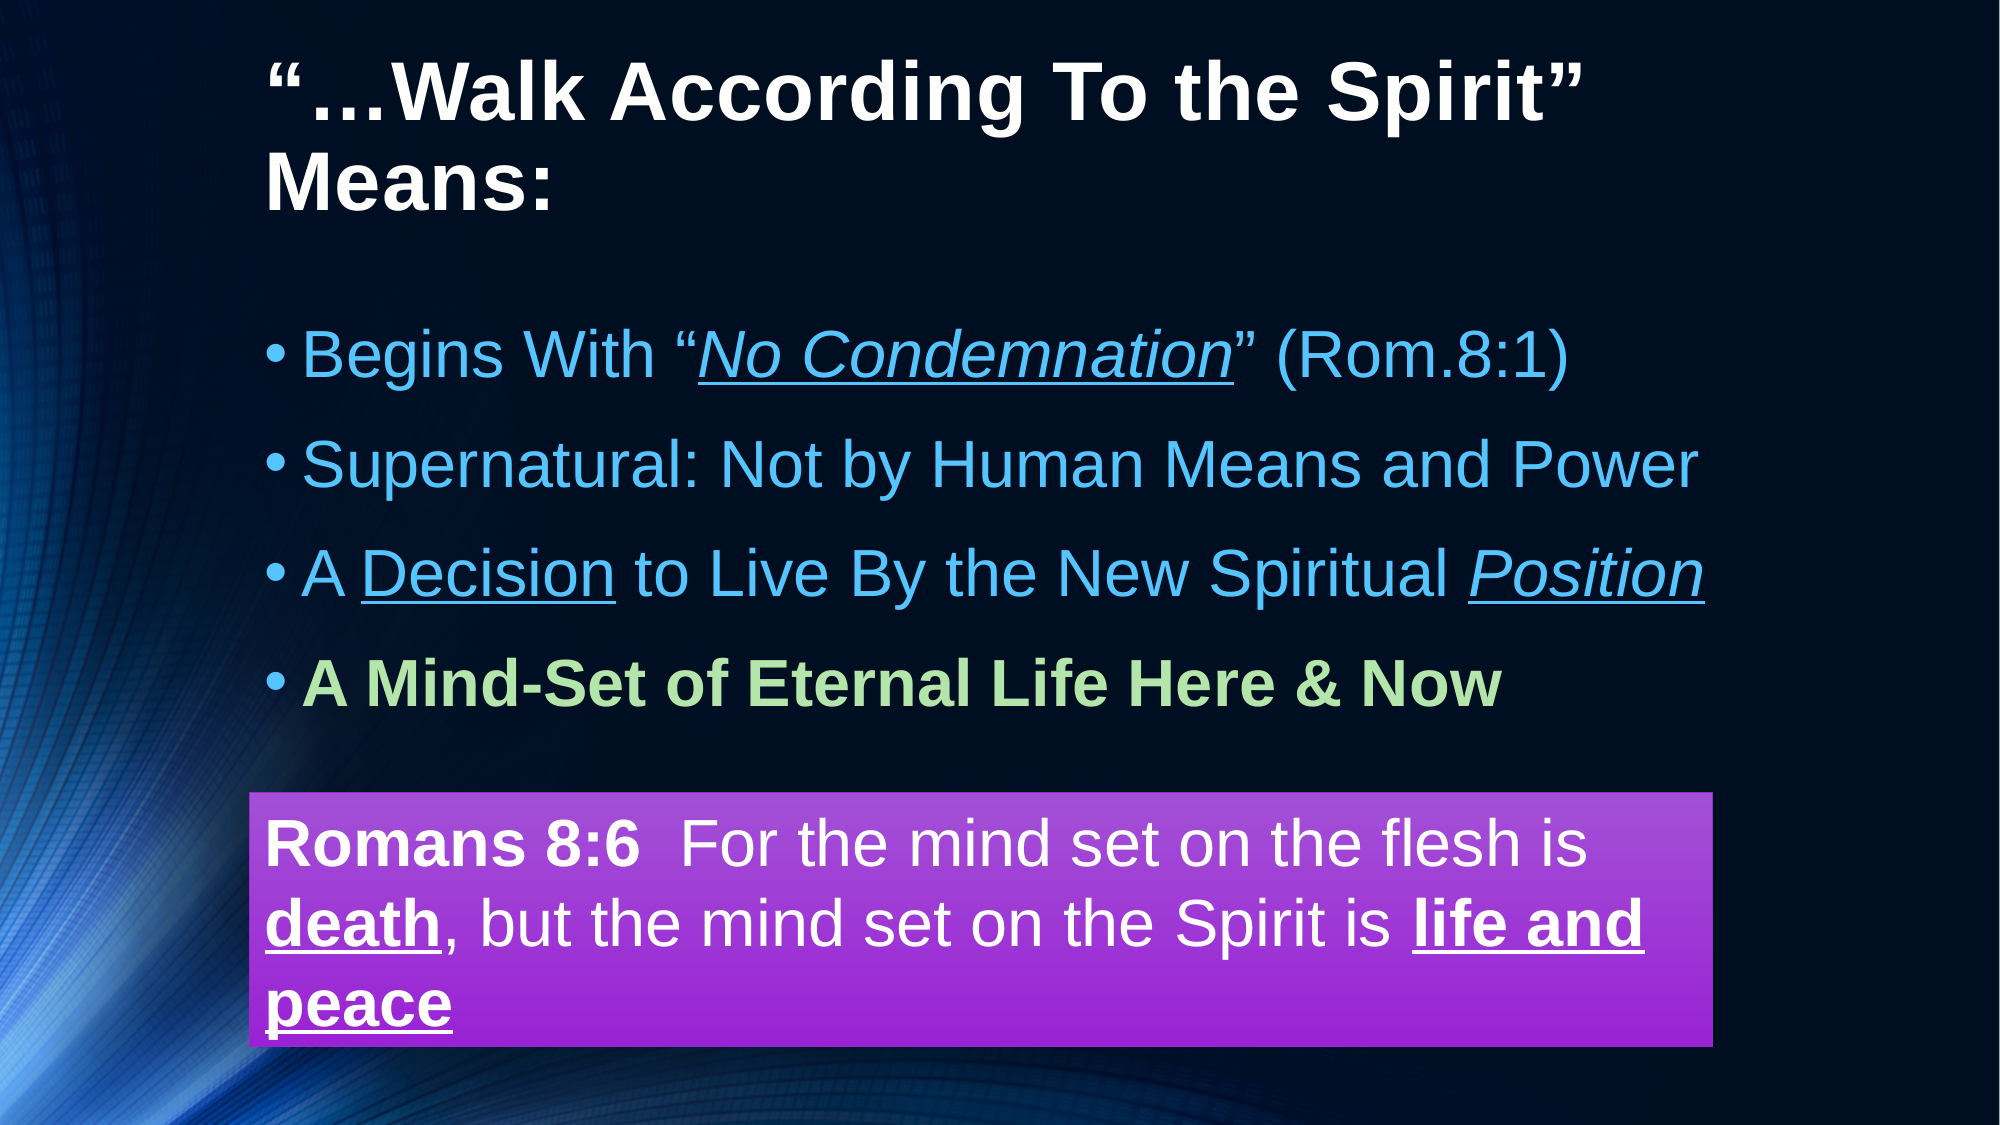

# “…Walk According To the Spirit” Means:
Begins With “No Condemnation” (Rom.8:1)
Supernatural: Not by Human Means and Power
A Decision to Live By the New Spiritual Position
A Mind-Set of Eternal Life Here & Now
Romans 8:6  For the mind set on the flesh is death, but the mind set on the Spirit is life and peace